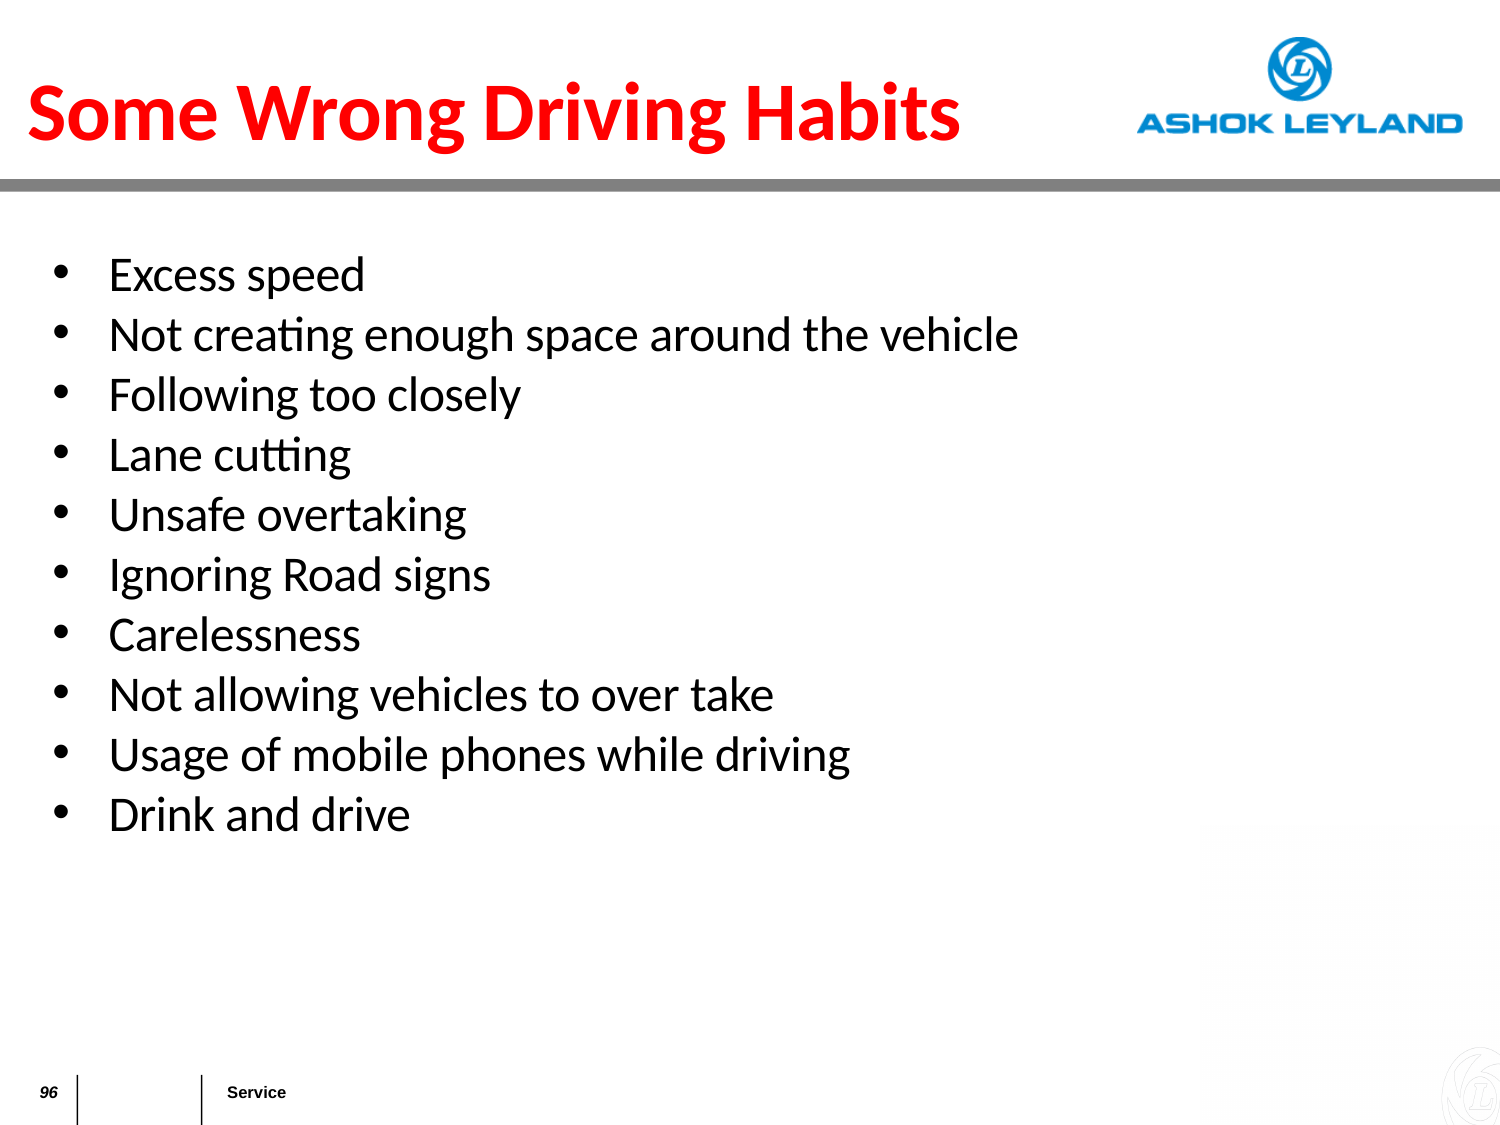

Some Wrong Driving Habits

Excess speed
Not creating enough space around the vehicle
Following too closely
Lane cutting
Unsafe overtaking
Ignoring Road signs
Carelessness
Not allowing vehicles to over take
Usage of mobile phones while driving
Drink and drive